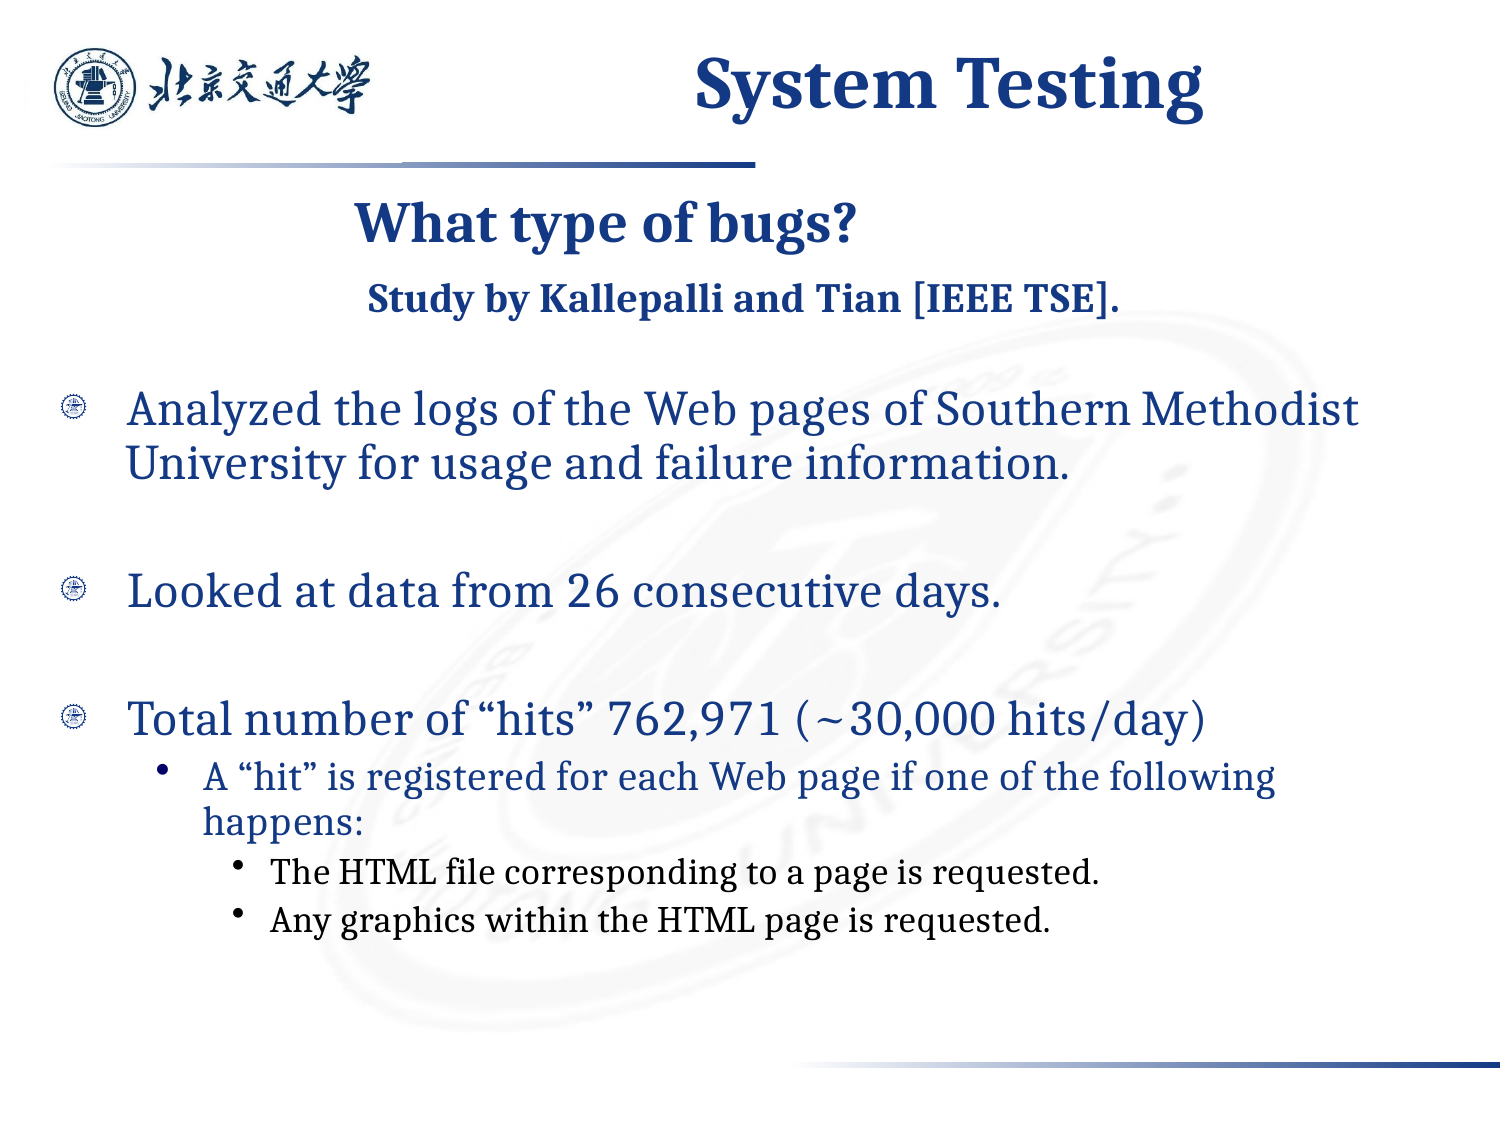

# System Testing
What type of bugs?
 Study by Kallepalli and Tian [IEEE TSE].
Analyzed the logs of the Web pages of Southern Methodist University for usage and failure information.

Looked at data from 26 consecutive days.

Total number of “hits” 762,971 (~30,000 hits/day)
A “hit” is registered for each Web page if one of the following happens:
The HTML file corresponding to a page is requested.
Any graphics within the HTML page is requested.